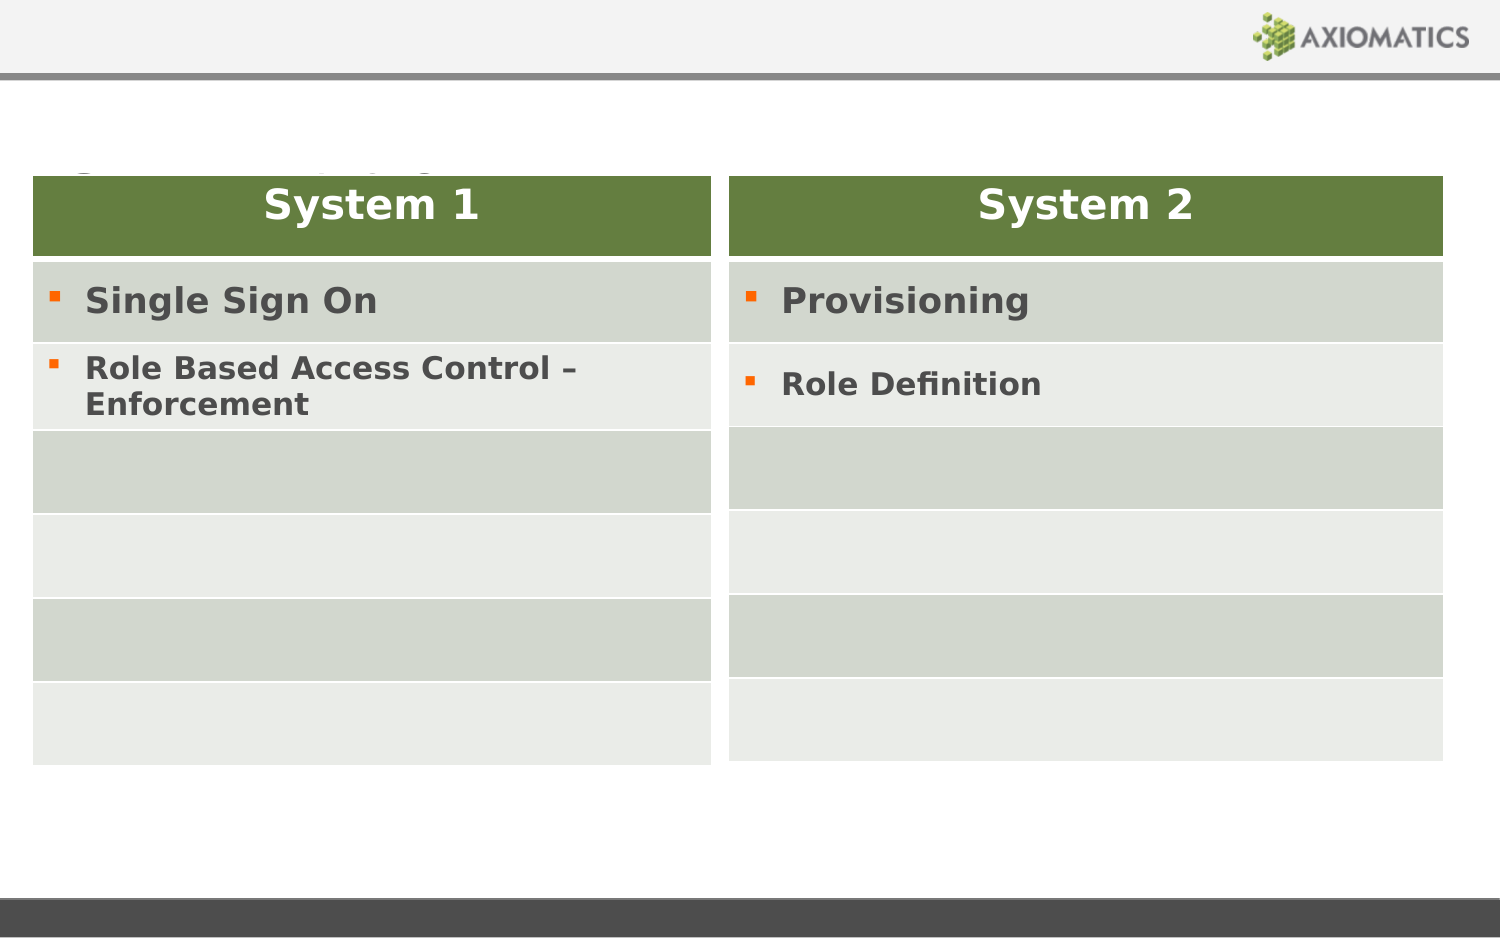

# Systems 1 & 2
| System 1 |
| --- |
| Single Sign On |
| Role Based Access Control – Enforcement |
|  |
|  |
|  |
|  |
| System 2 |
| --- |
| Provisioning |
| Role Definition |
|  |
|  |
|  |
|  |